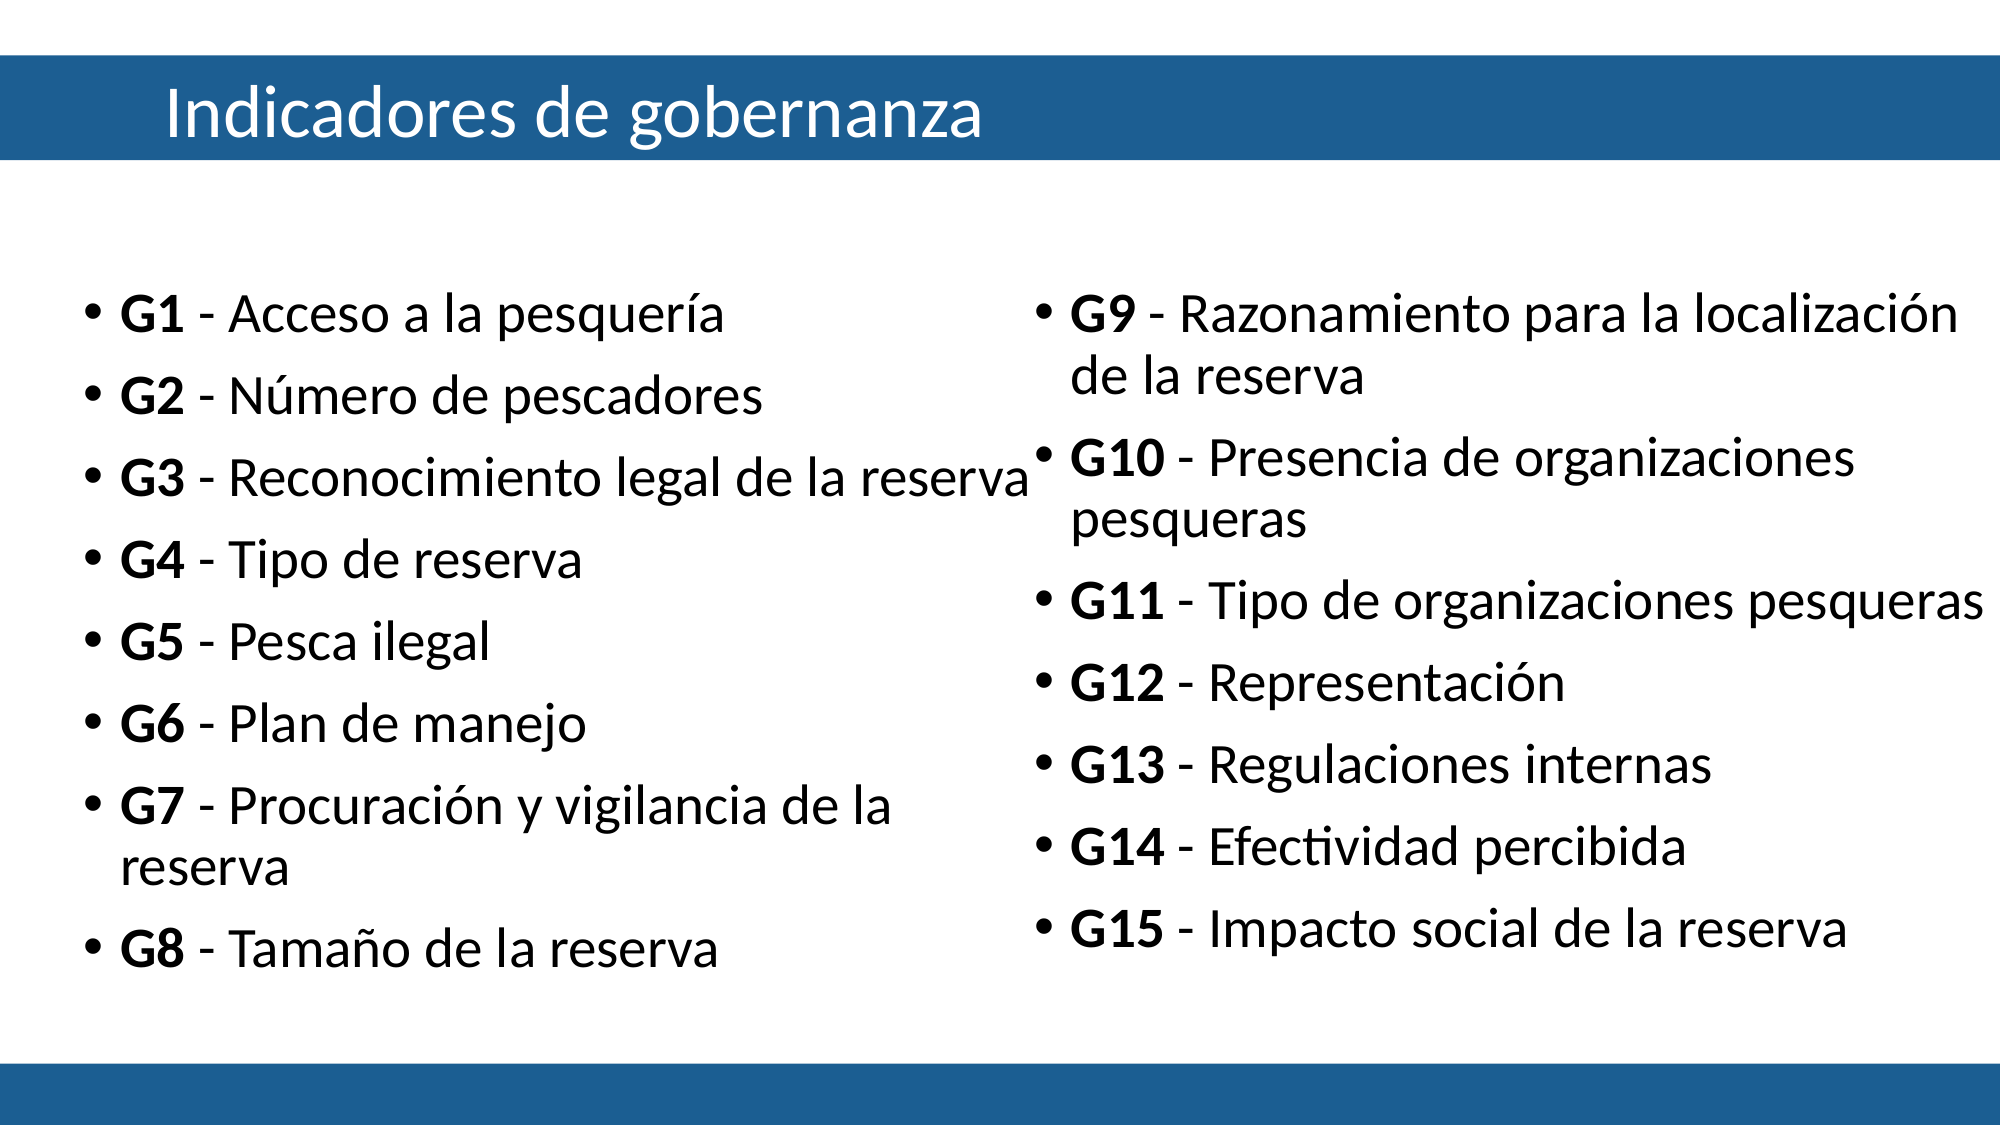

Indicadores de gobernanza
G1 - Acceso a la pesquería
G2 - Número de pescadores
G3 - Reconocimiento legal de la reserva
G4 - Tipo de reserva
G5 - Pesca ilegal
G6 - Plan de manejo
G7 - Procuración y vigilancia de la reserva
G8 - Tamaño de la reserva
G9 - Razonamiento para la localización de la reserva
G10 - Presencia de organizaciones pesqueras
G11 - Tipo de organizaciones pesqueras
G12 - Representación
G13 - Regulaciones internas
G14 - Efectividad percibida
G15 - Impacto social de la reserva